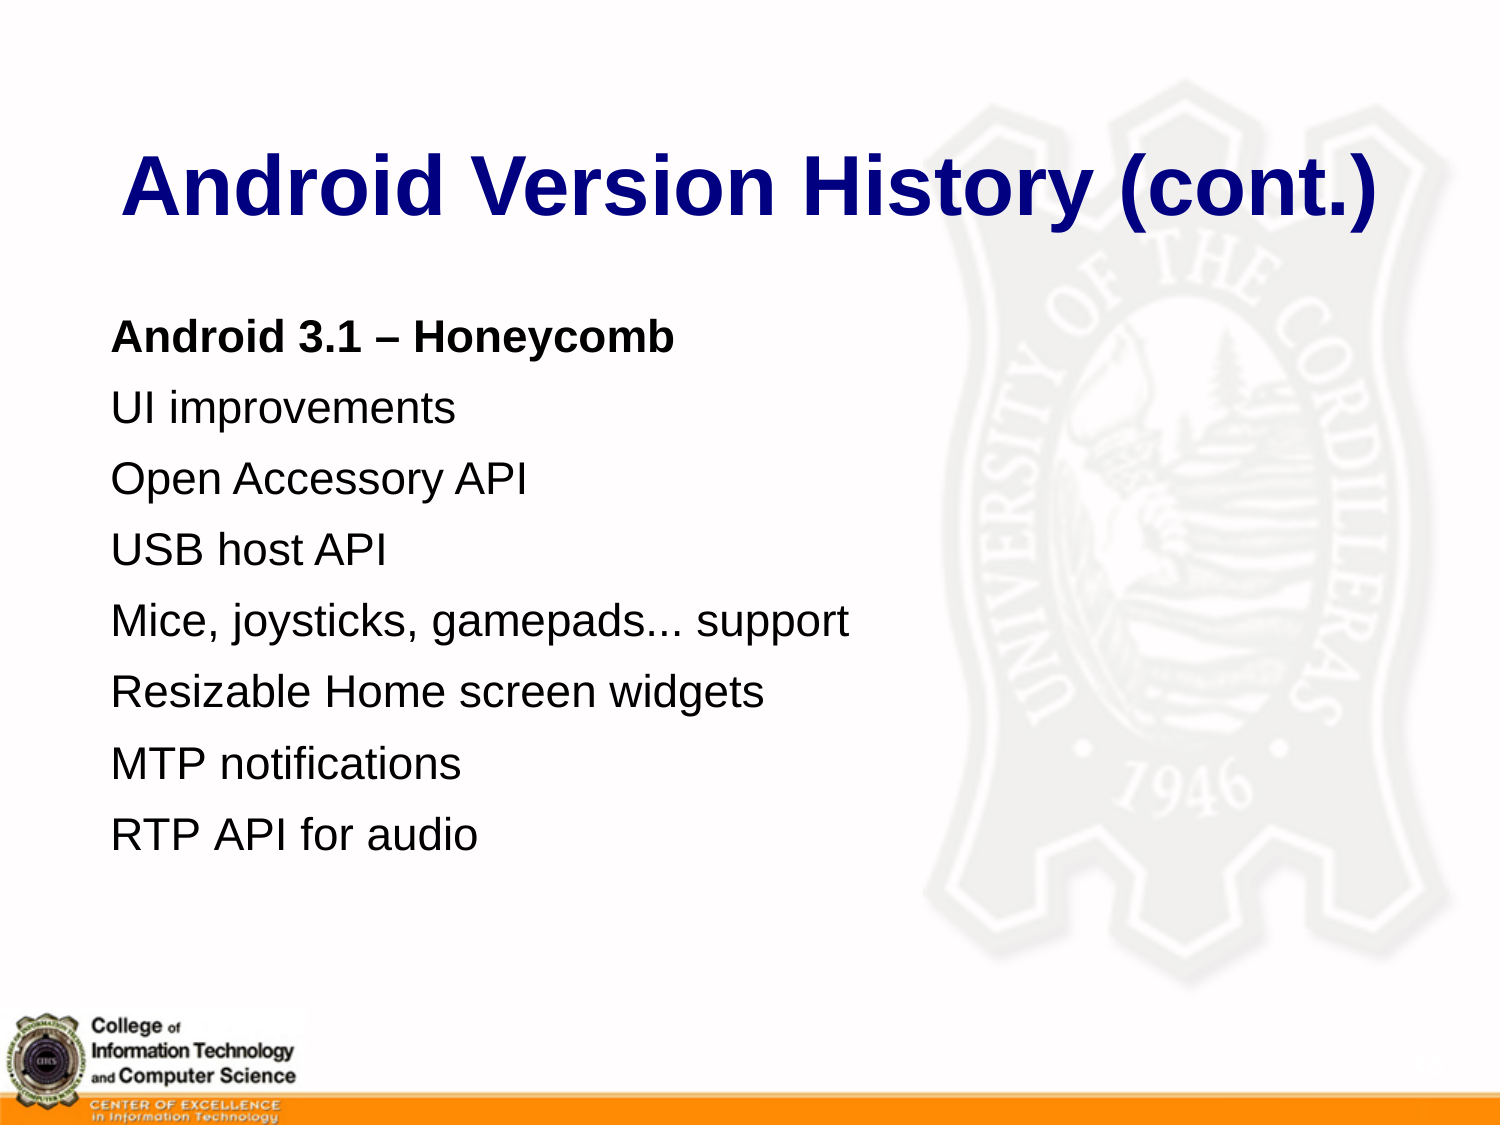

# Android Version History (cont.)
Android 3.1 – Honeycomb
UI improvements
Open Accessory API
USB host API
Mice, joysticks, gamepads... support
Resizable Home screen widgets
MTP notifications
RTP API for audio